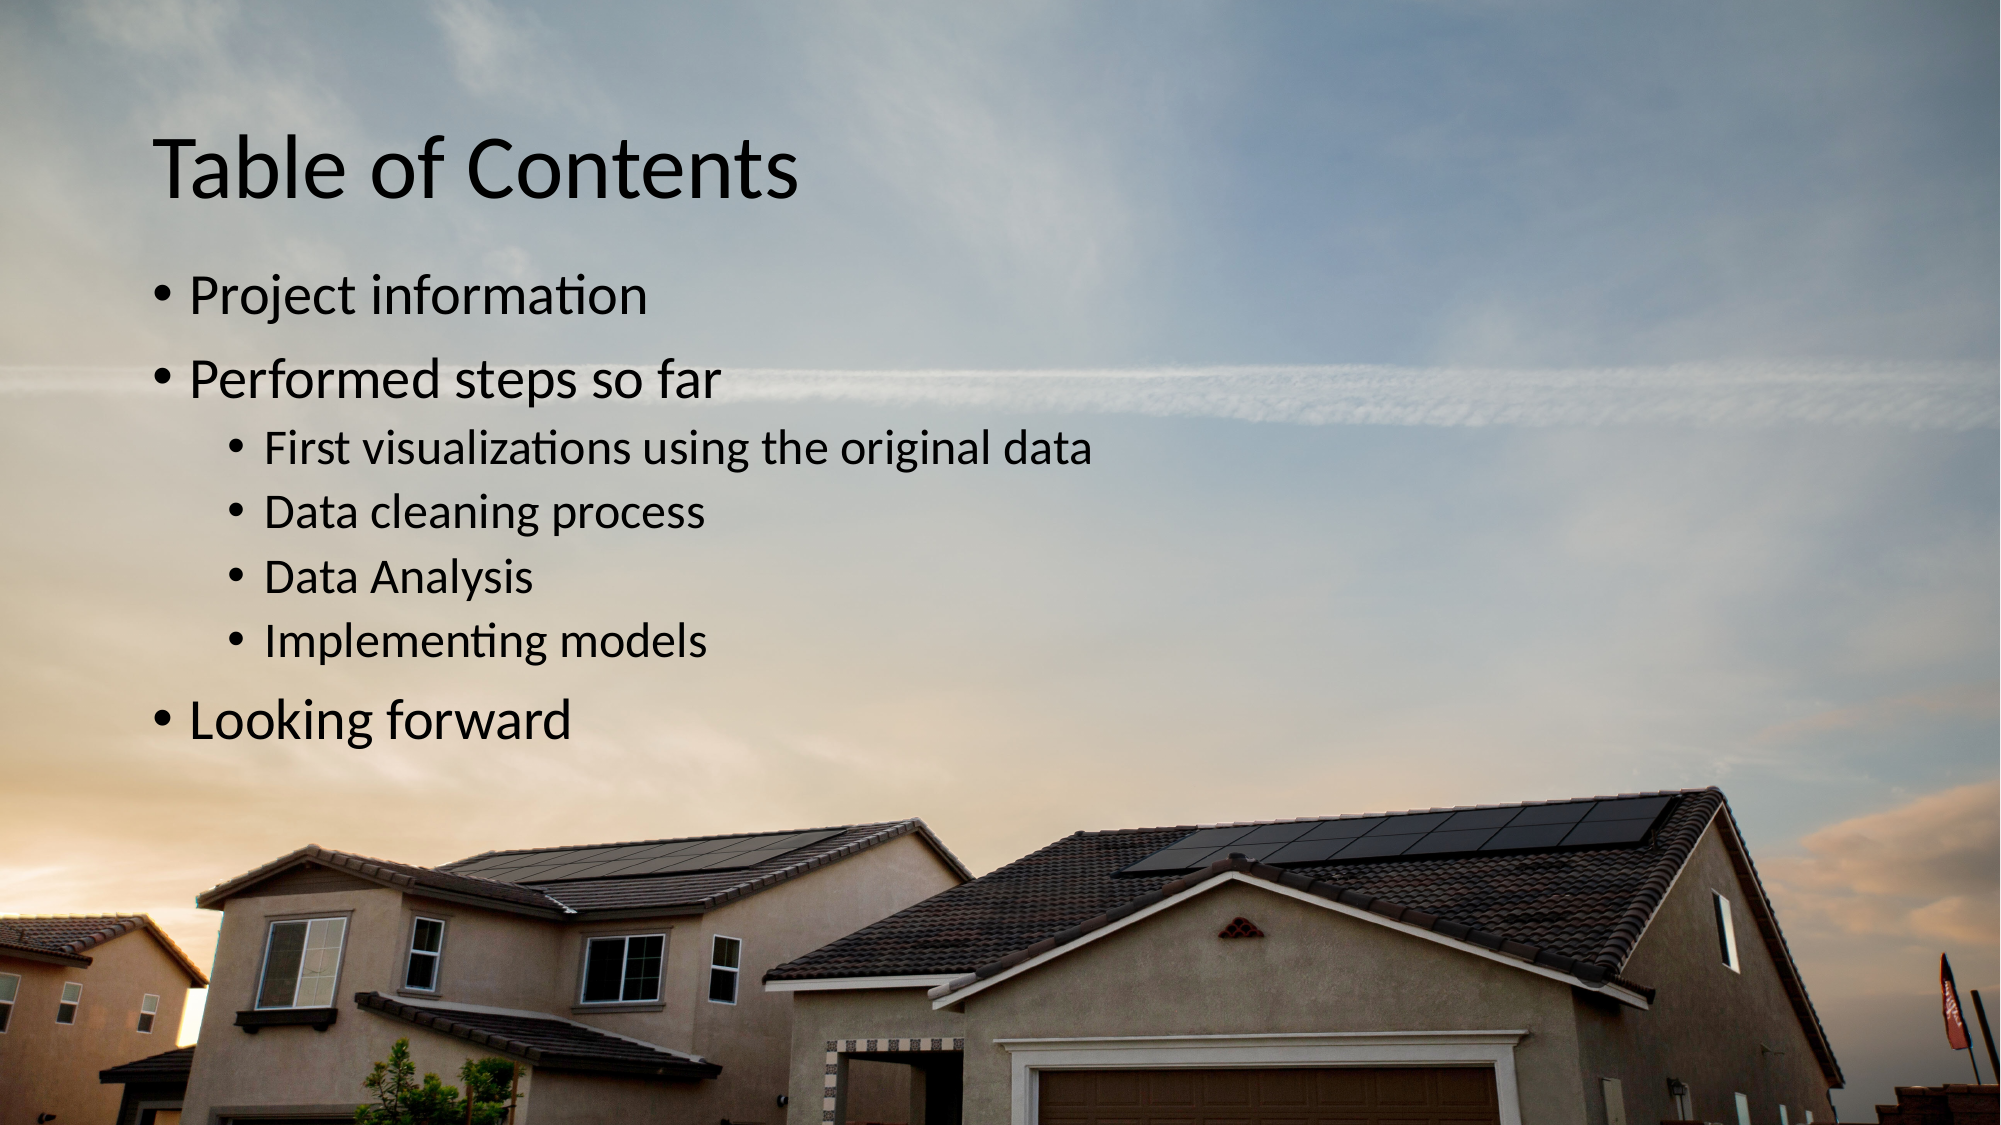

# Table of Contents
Project information
Performed steps so far
First visualizations using the original data
Data cleaning process
Data Analysis
Implementing models
Looking forward